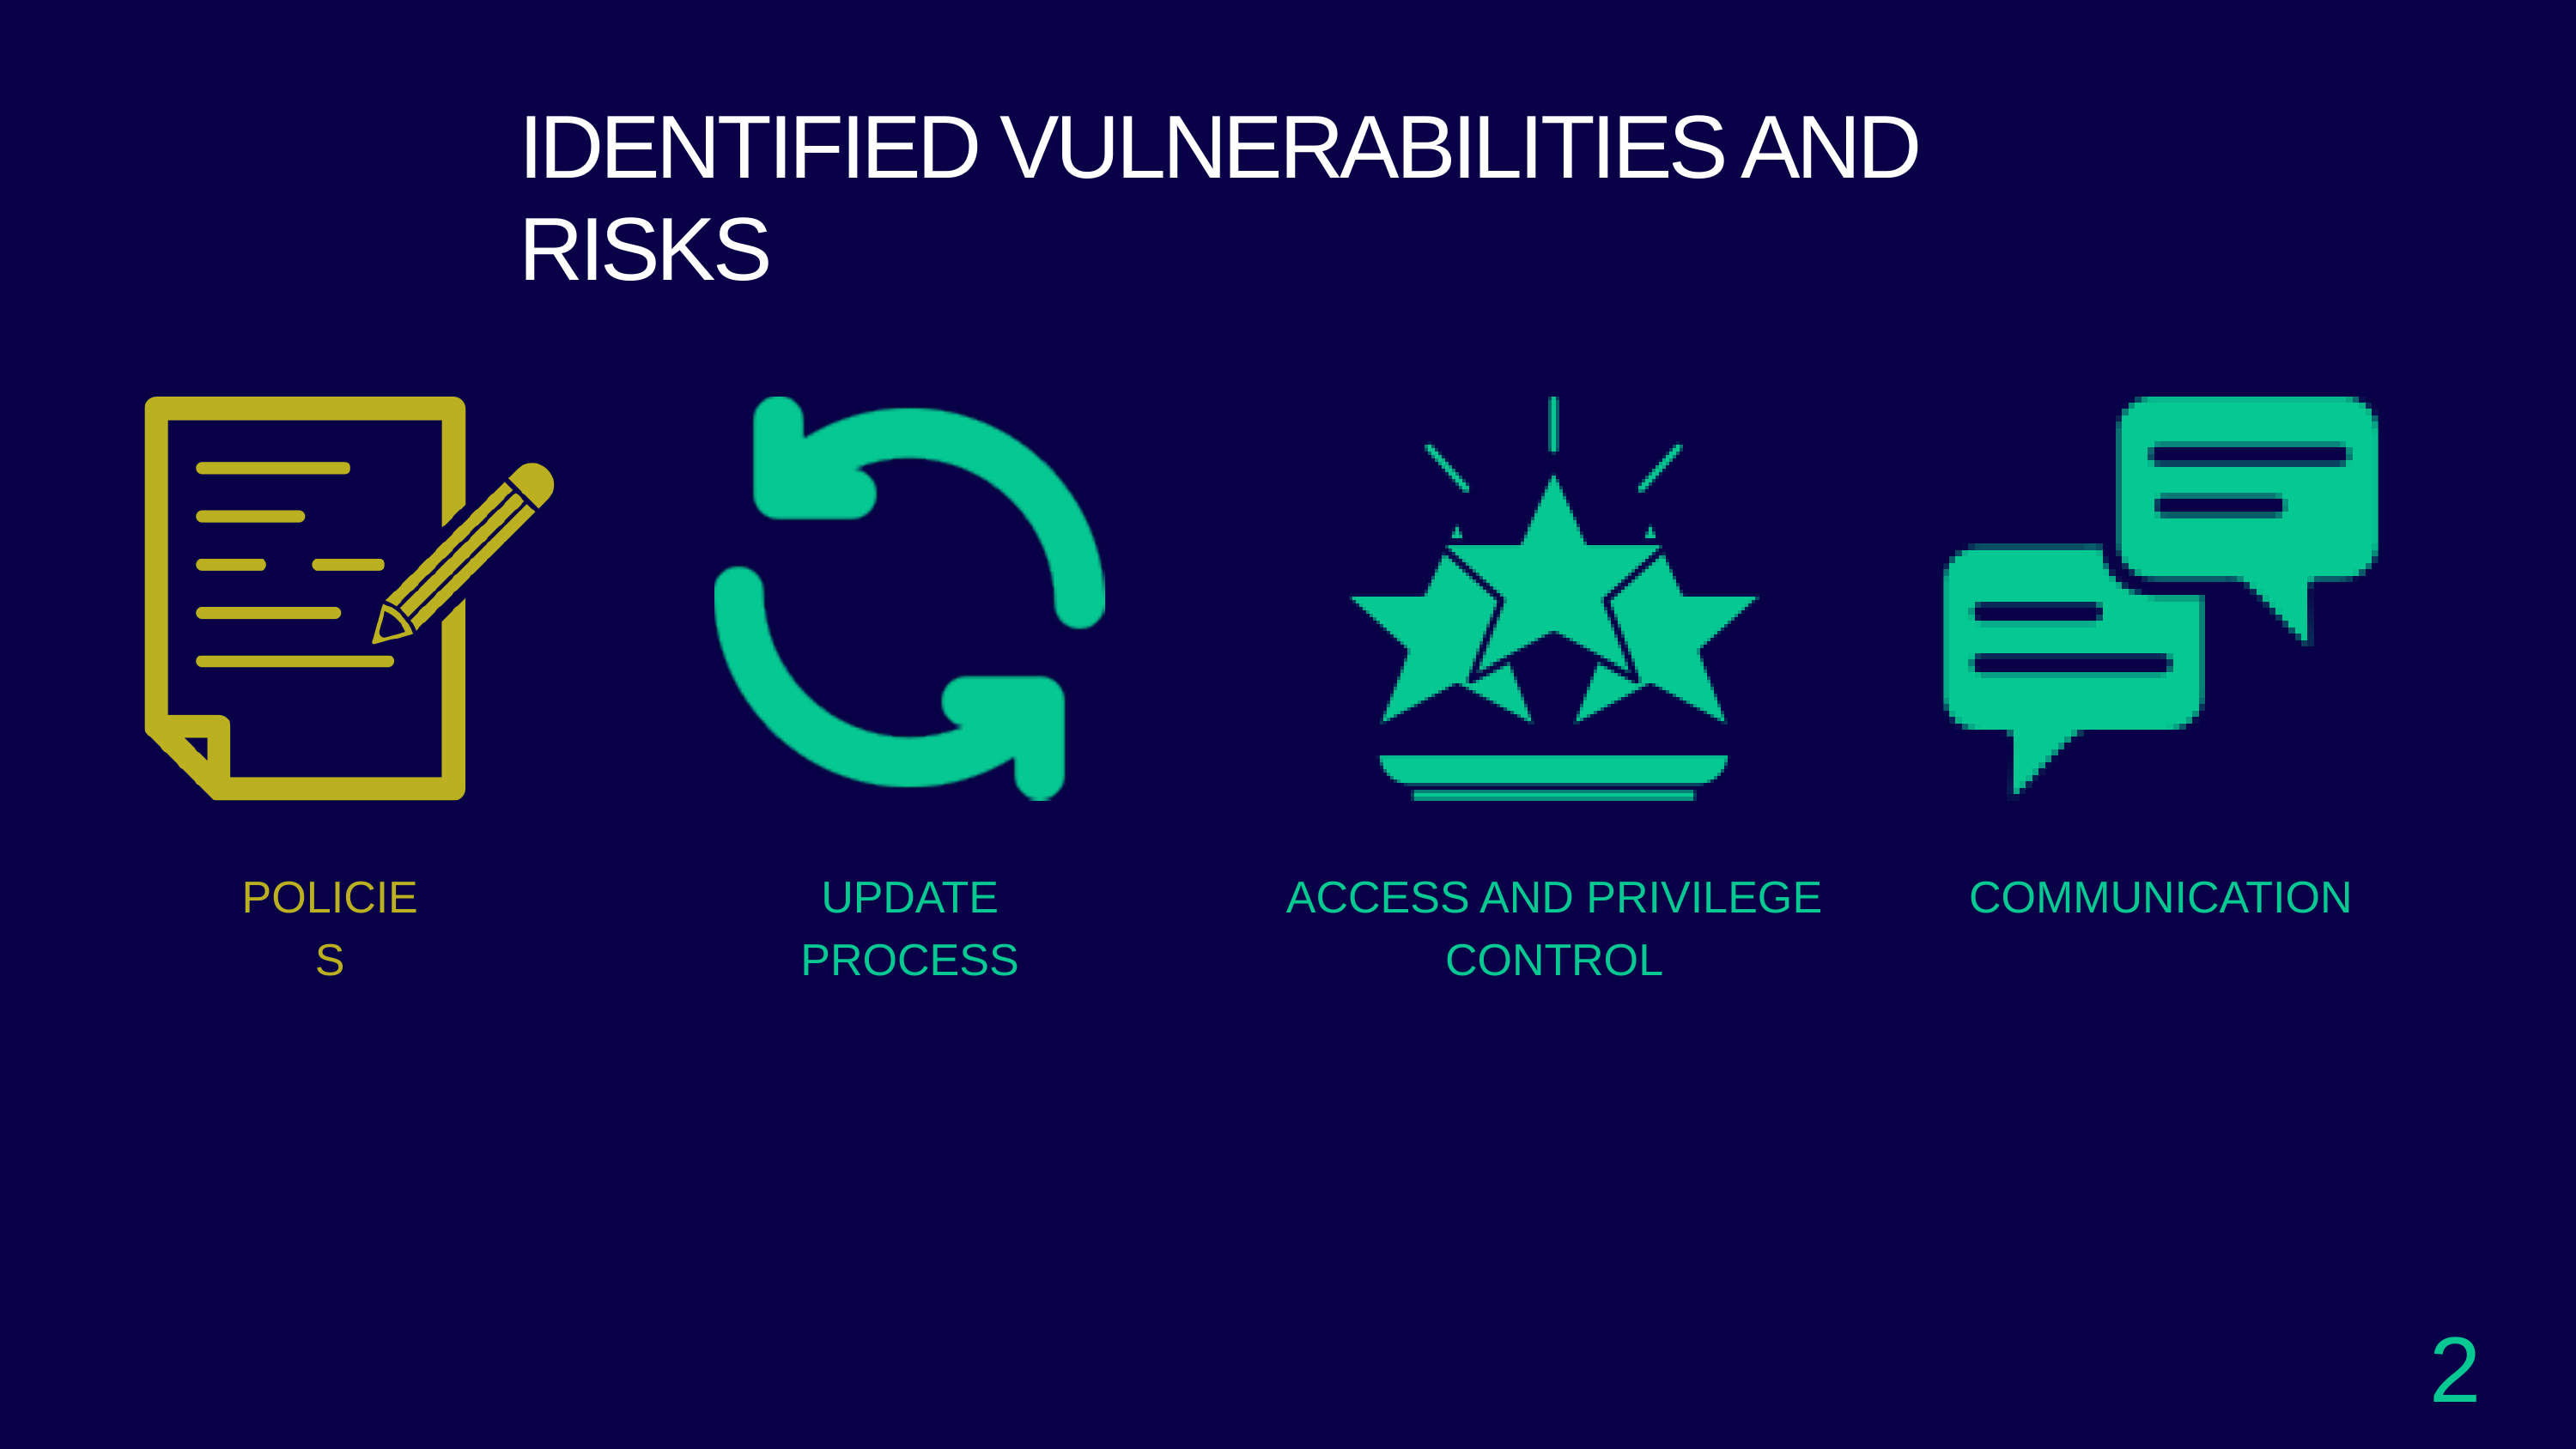

IDENTIFIED VULNERABILITIES AND RISKS

POLICIES
UPDATE PROCESS
ACCESS AND PRIVILEGE CONTROL
COMMUNICATION
27